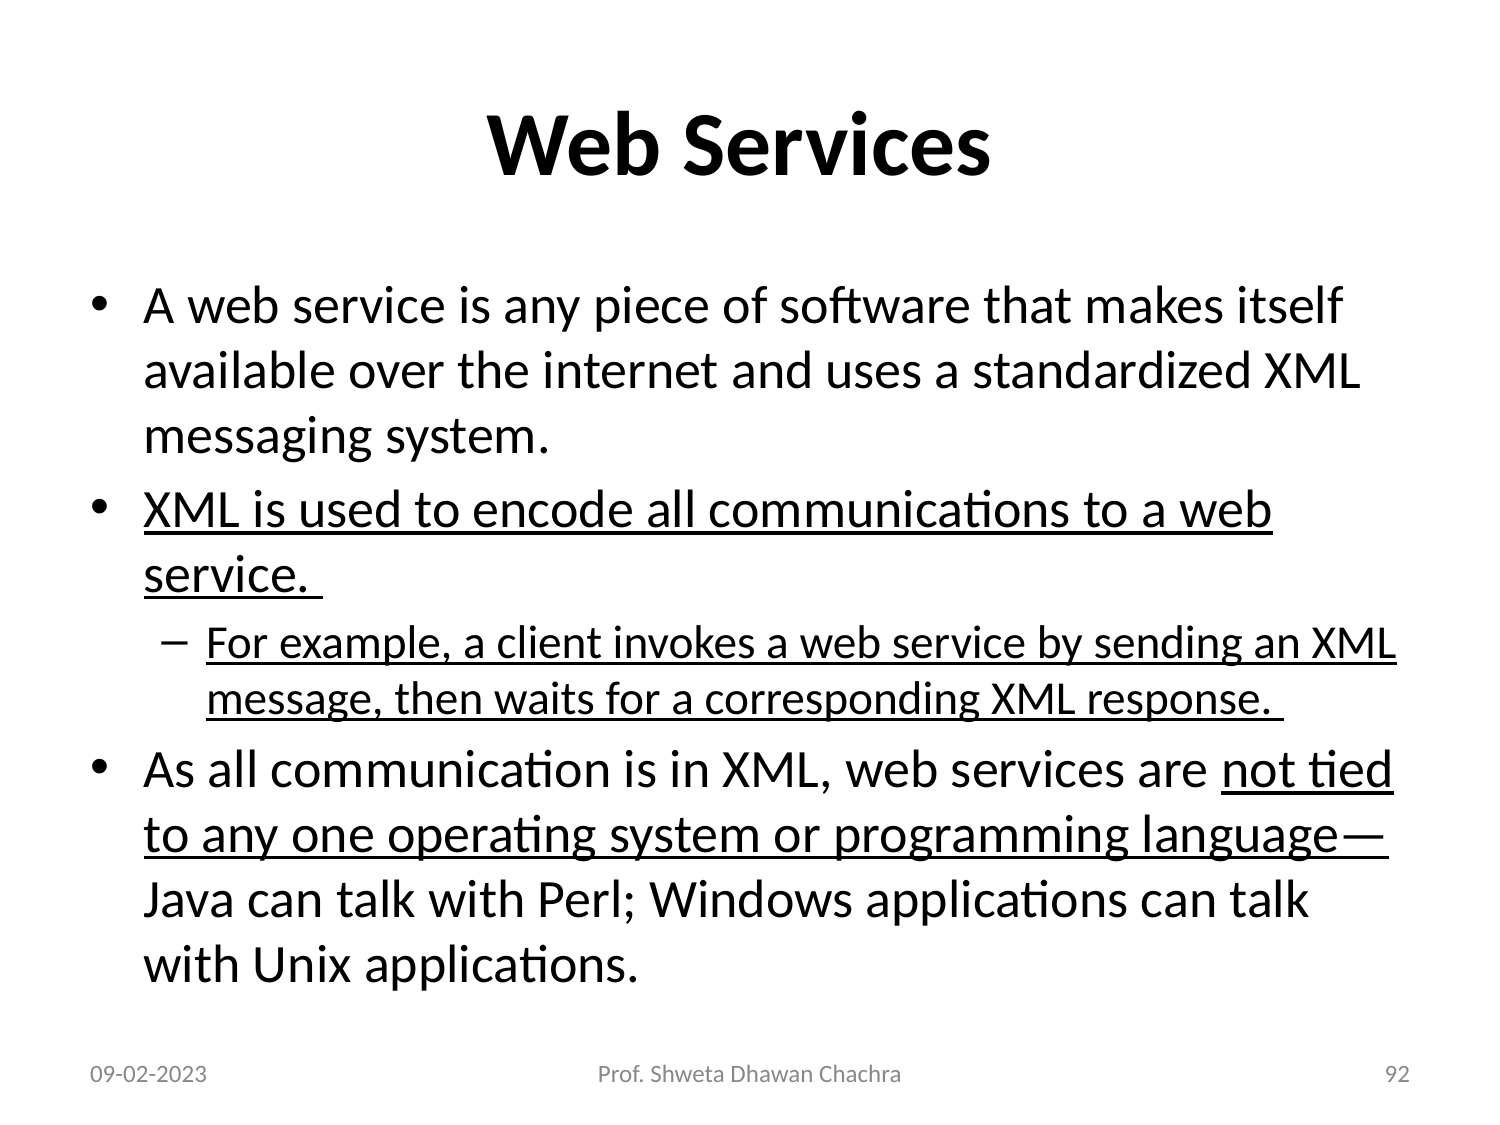

# Web Services
A web service is any piece of software that makes itself available over the internet and uses a standardized XML messaging system.
XML is used to encode all communications to a web service.
For example, a client invokes a web service by sending an XML message, then waits for a corresponding XML response.
As all communication is in XML, web services are not tied to any one operating system or programming language—Java can talk with Perl; Windows applications can talk with Unix applications.
09-02-2023
Prof. Shweta Dhawan Chachra
92